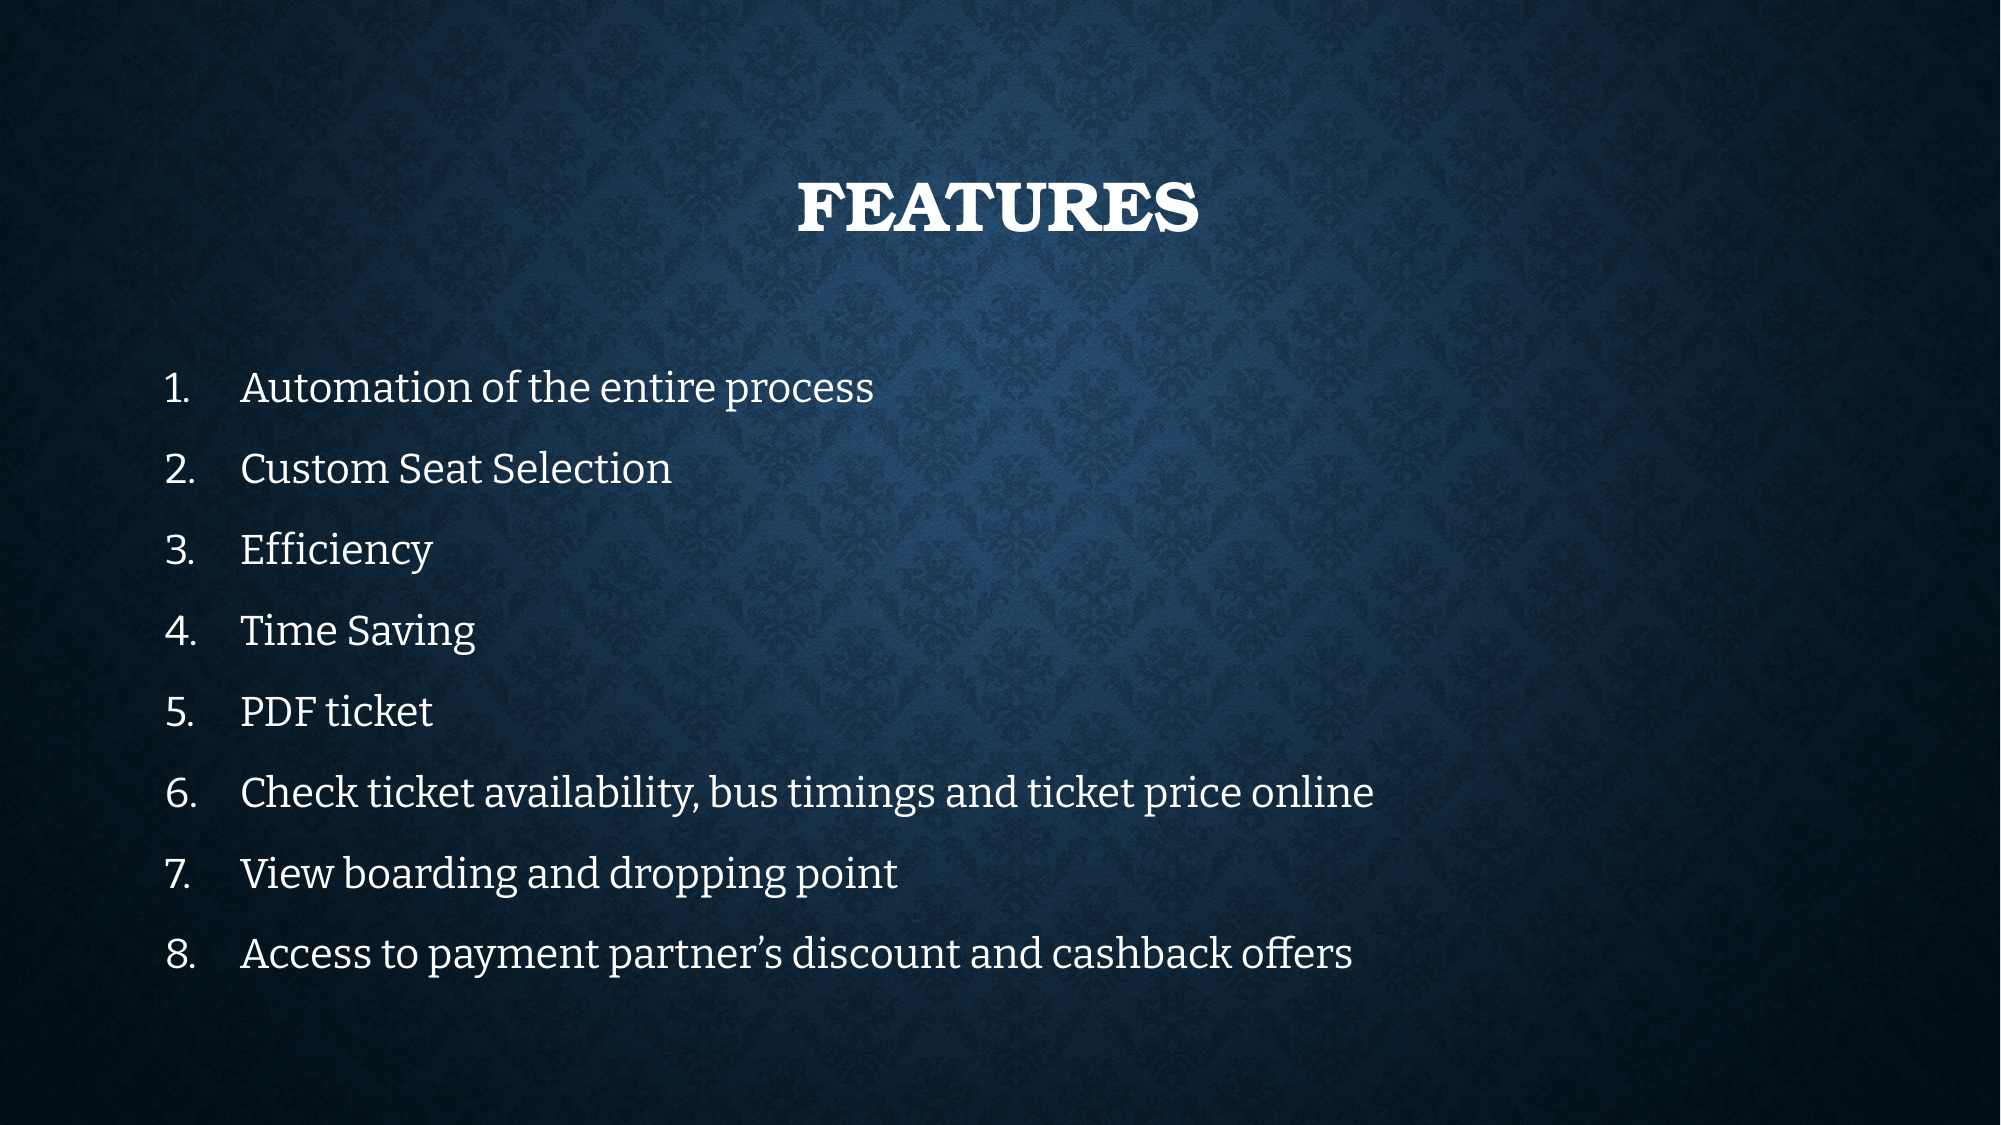

# Features
Automation of the entire process
Custom Seat Selection
Efficiency
Time Saving
PDF ticket
Check ticket availability, bus timings and ticket price online
View boarding and dropping point
Access to payment partner’s discount and cashback offers